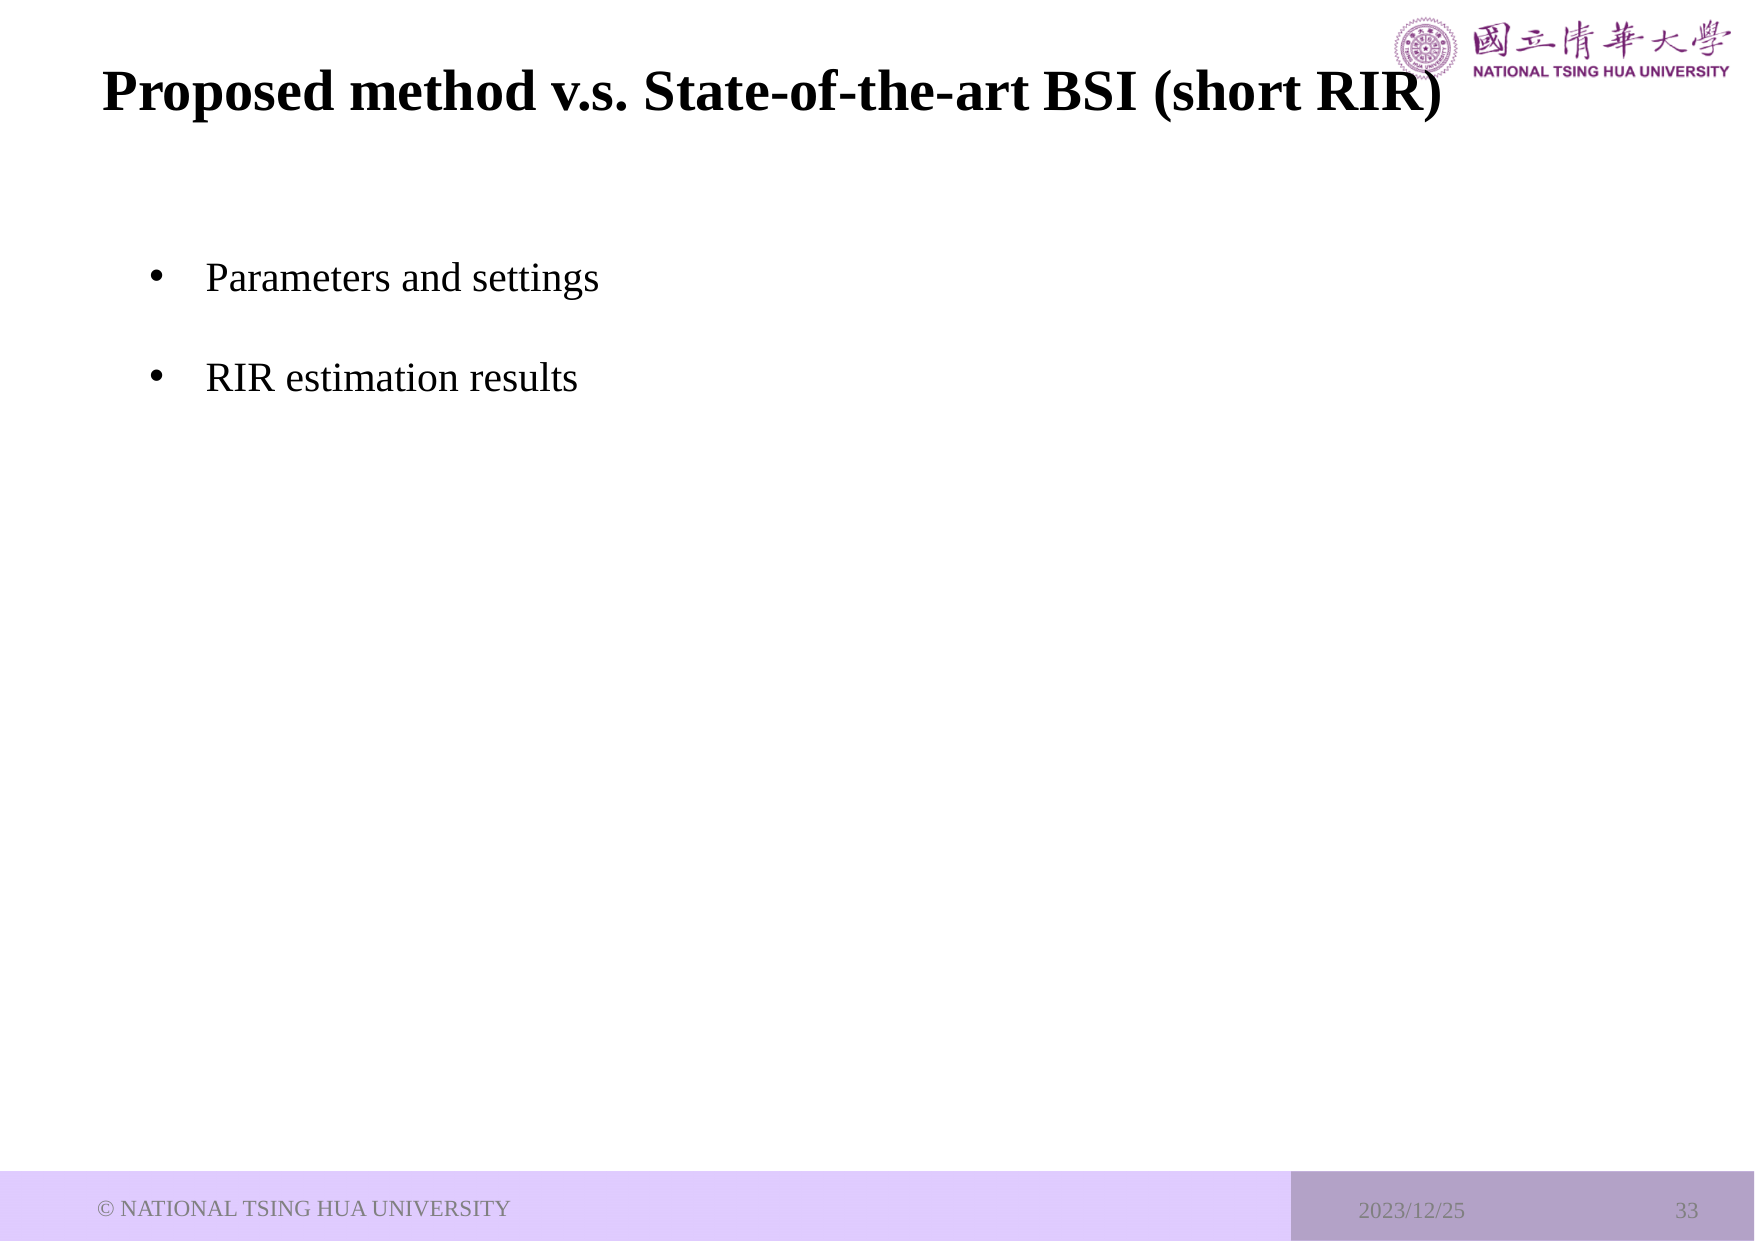

# Proposed method v.s. State-of-the-art BSI (short RIR)
Parameters and settings
RIR estimation results
© NATIONAL TSING HUA UNIVERSITY
2023/12/25
33